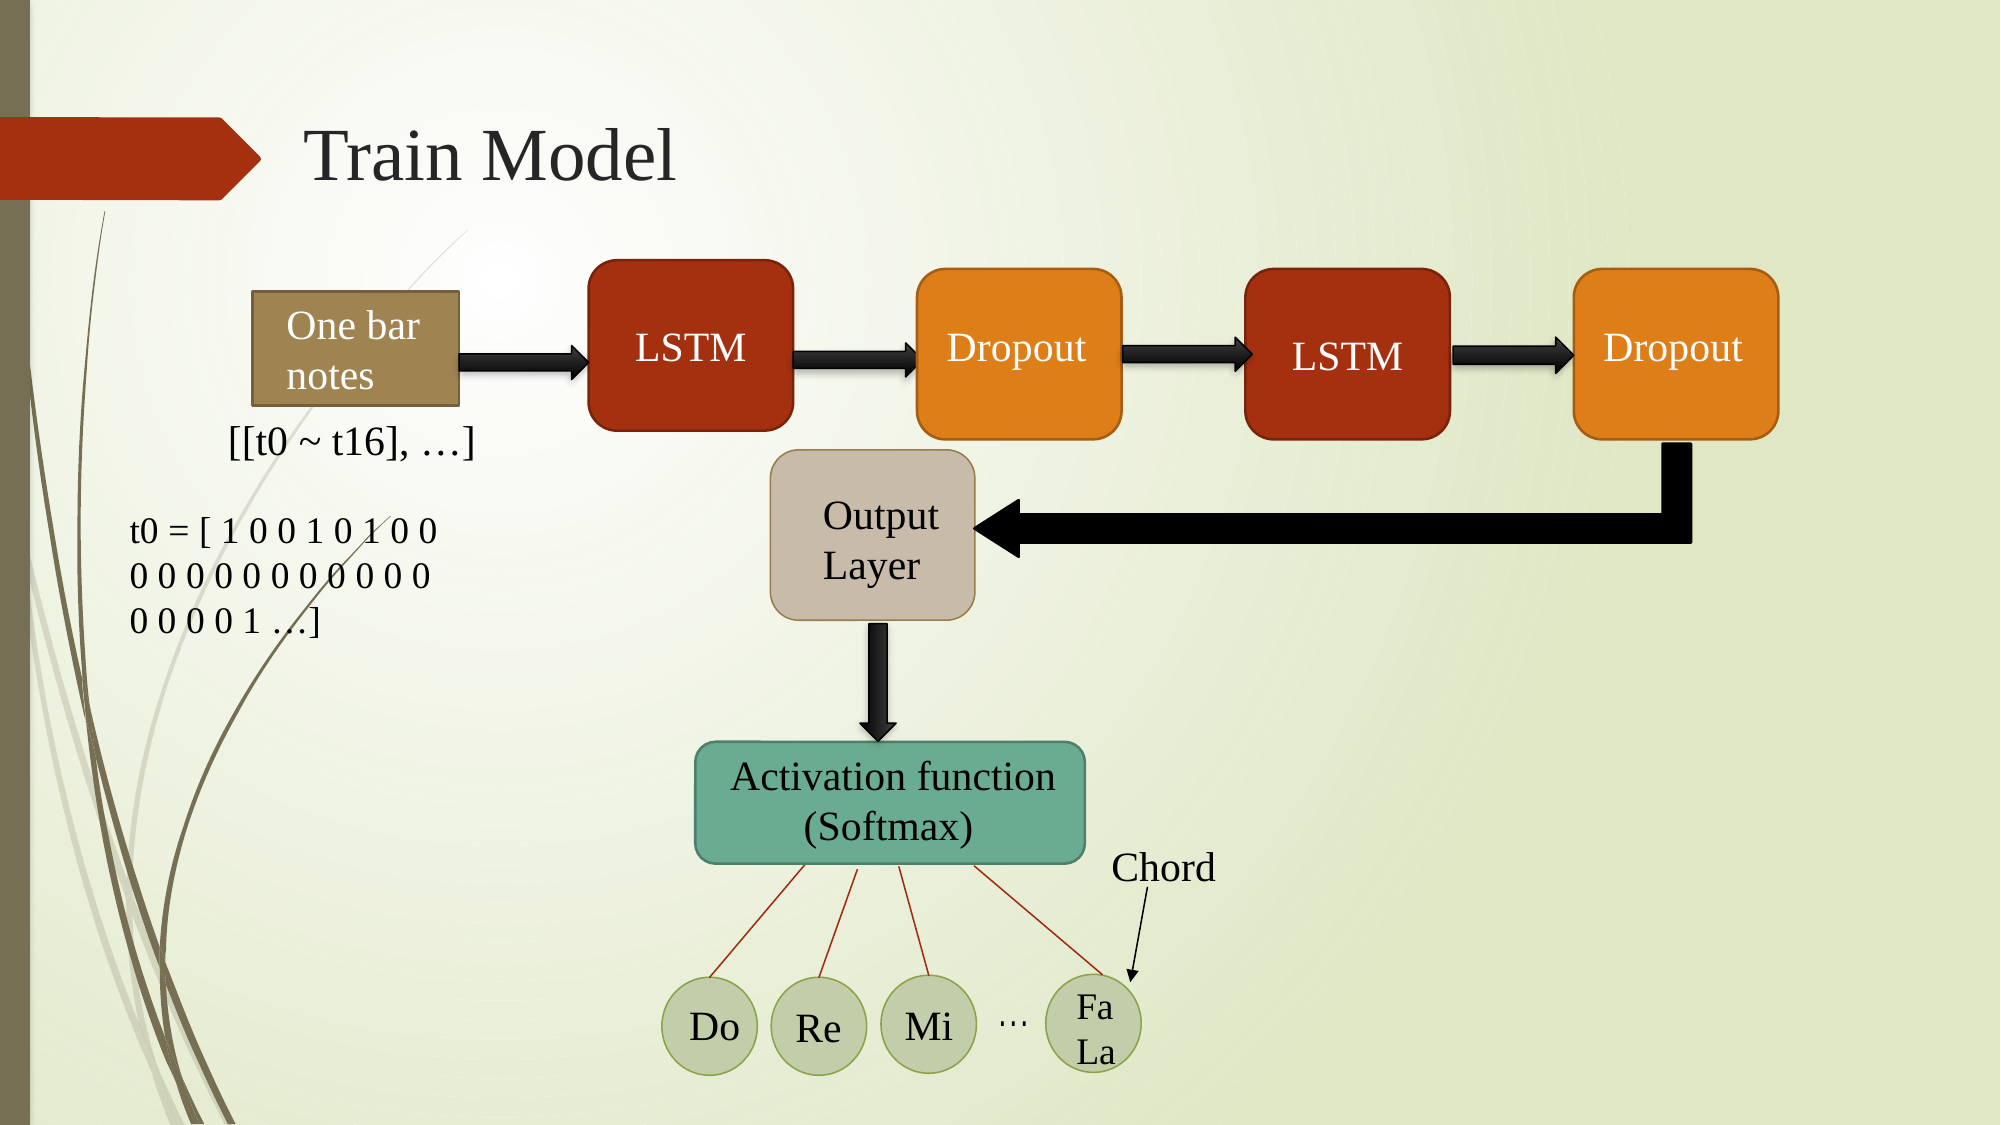

# Train Model

One bar notes

Dropout
Dropout
LSTM
LSTM

[[t0 ~ t16], …]

Output
Layer
t0 = [ 1 0 0 1 0 1 0 0 0 0 0 0 0 0 0 0 0 0 0 0 0 0 0 1 …]

Activation function
       (Softmax)

Chord

Fa La

…
Do
Mi
Re